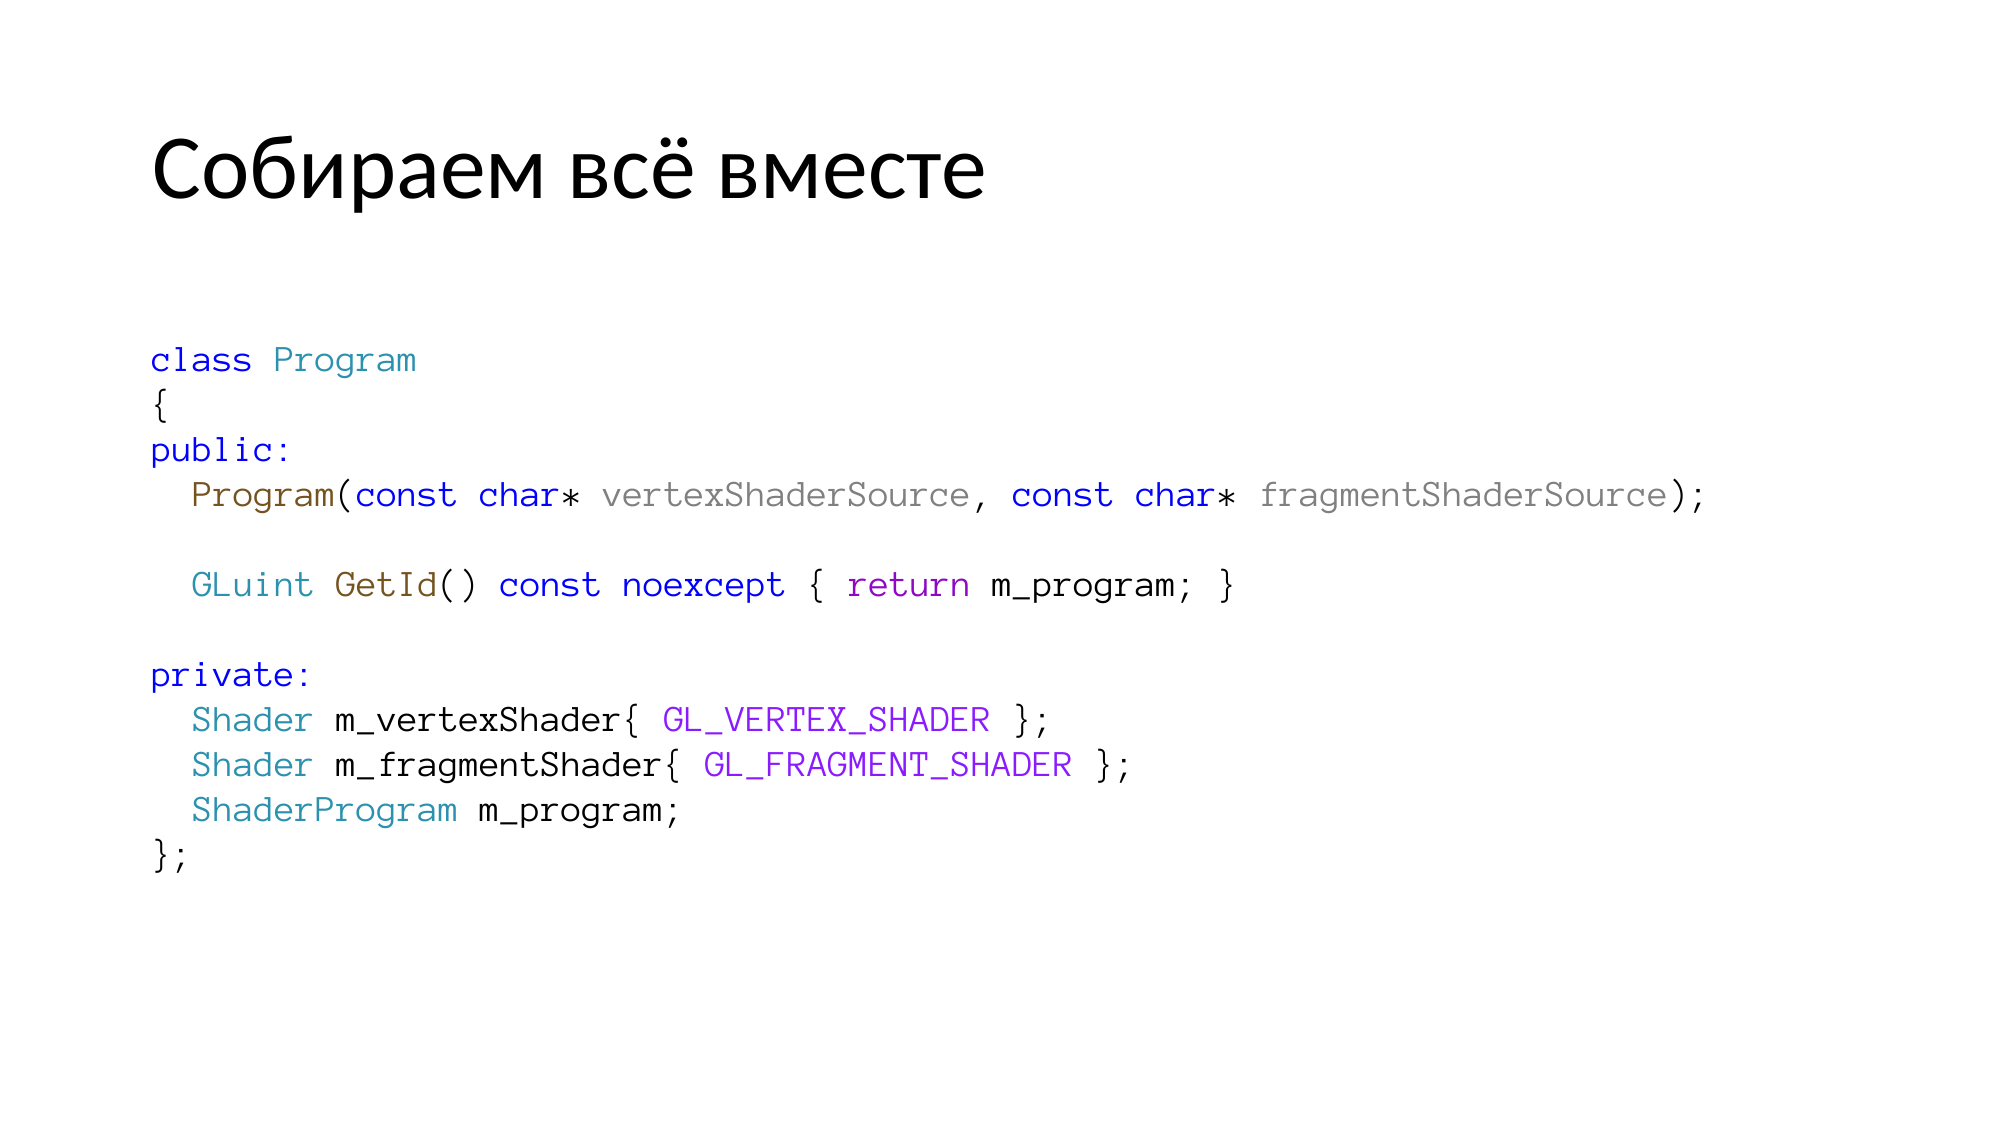

# Собираем всё вместе
class Program
{
public:
  Program(const char* vertexShaderSource, const char* fragmentShaderSource);
  GLuint GetId() const noexcept { return m_program; }
private:
  Shader m_vertexShader{ GL_VERTEX_SHADER };
  Shader m_fragmentShader{ GL_FRAGMENT_SHADER };
  ShaderProgram m_program;
};